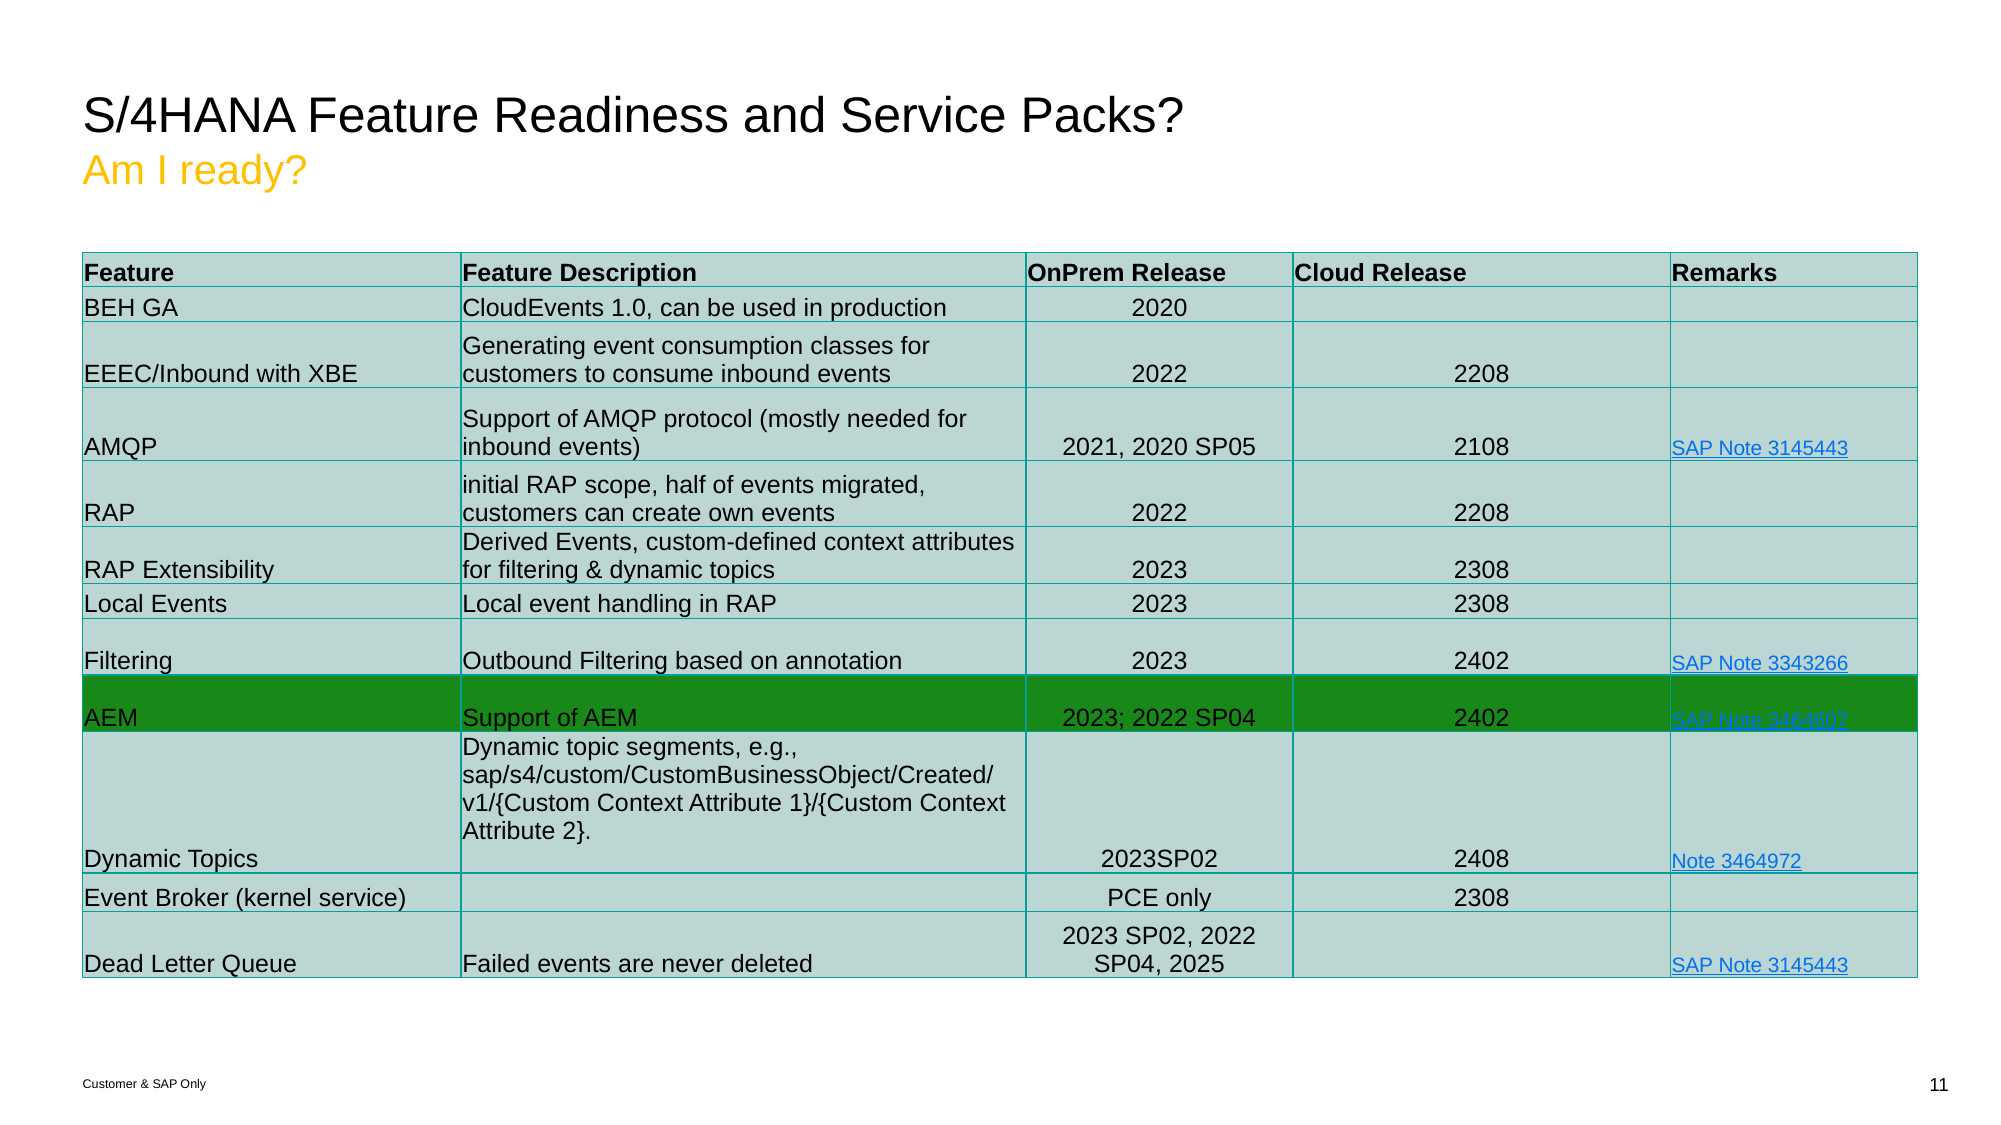

# S/4HANA Feature Readiness and Service Packs? Am I ready?
| Feature | Feature Description | OnPrem Release | Cloud Release | Remarks |
| --- | --- | --- | --- | --- |
| BEH GA | CloudEvents 1.0, can be used in production | 2020 |  |  |
| EEEC/Inbound with XBE | Generating event consumption classes for customers to consume inbound events | 2022 | 2208 |  |
| AMQP | Support of AMQP protocol (mostly needed for inbound events) | 2021, 2020 SP05 | 2108 | SAP Note 3145443 |
| RAP | initial RAP scope, half of events migrated, customers can create own events | 2022 | 2208 |  |
| RAP Extensibility | Derived Events, custom-defined context attributes for filtering & dynamic topics | 2023 | 2308 |  |
| Local Events | Local event handling in RAP | 2023 | 2308 |  |
| Filtering | Outbound Filtering based on annotation | 2023 | 2402 | SAP Note 3343266 |
| AEM | Support of AEM | 2023; 2022 SP04 | 2402 | SAP Note 3464607 |
| Dynamic Topics | Dynamic topic segments, e.g., sap/s4/custom/CustomBusinessObject/Created/v1/{Custom Context Attribute 1}/{Custom Context Attribute 2}. | 2023SP02 | 2408 | Note 3464972 |
| Event Broker (kernel service) |  | PCE only | 2308 |  |
| Dead Letter Queue | Failed events are never deleted | 2023 SP02, 2022 SP04, 2025 |  | SAP Note 3145443 |